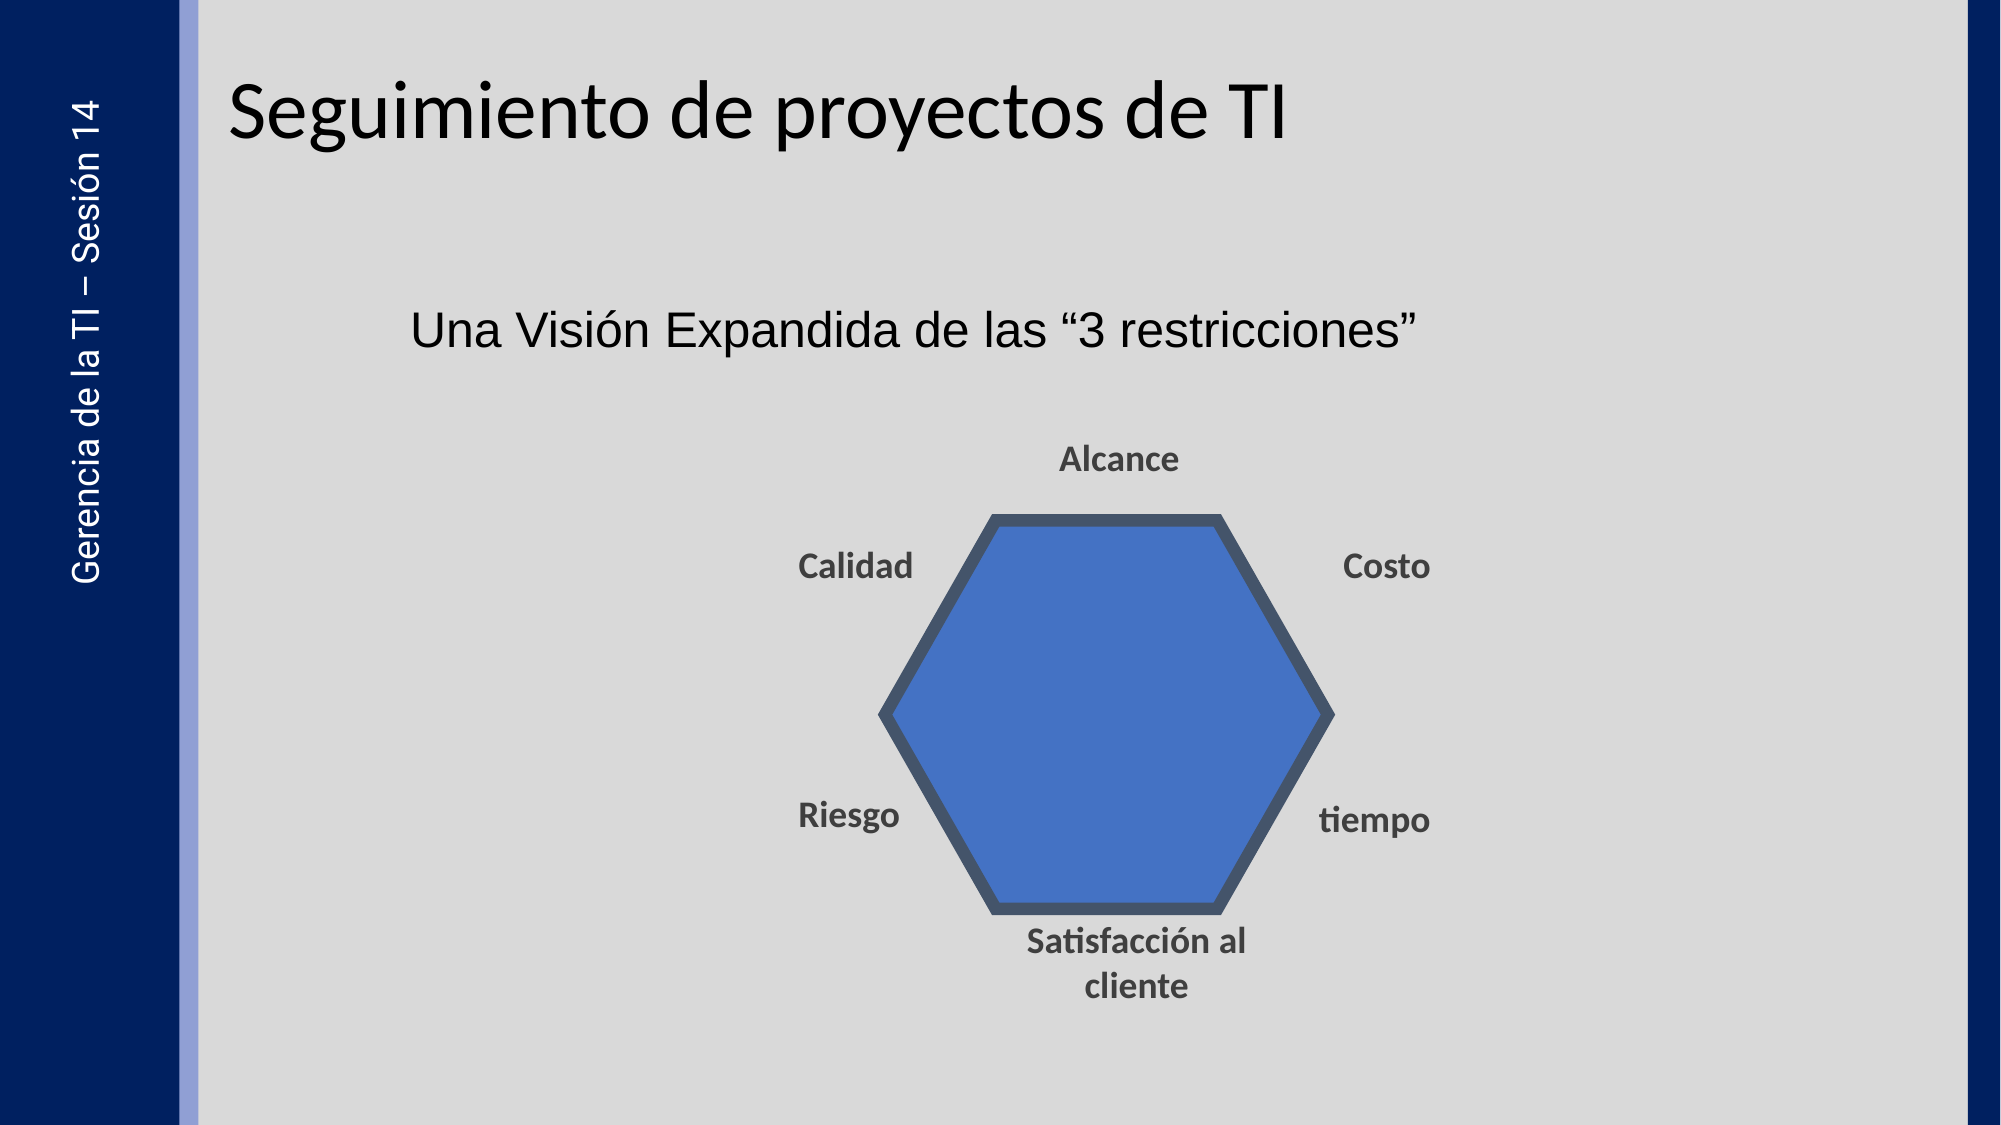

Seguimiento de proyectos de TI
Una Visión Expandida de las “3 restricciones”
Alcance

Calidad
Costo
Gerencia de la TI – Sesión 14
Riesgo
tiempo
Satisfacción al
cliente